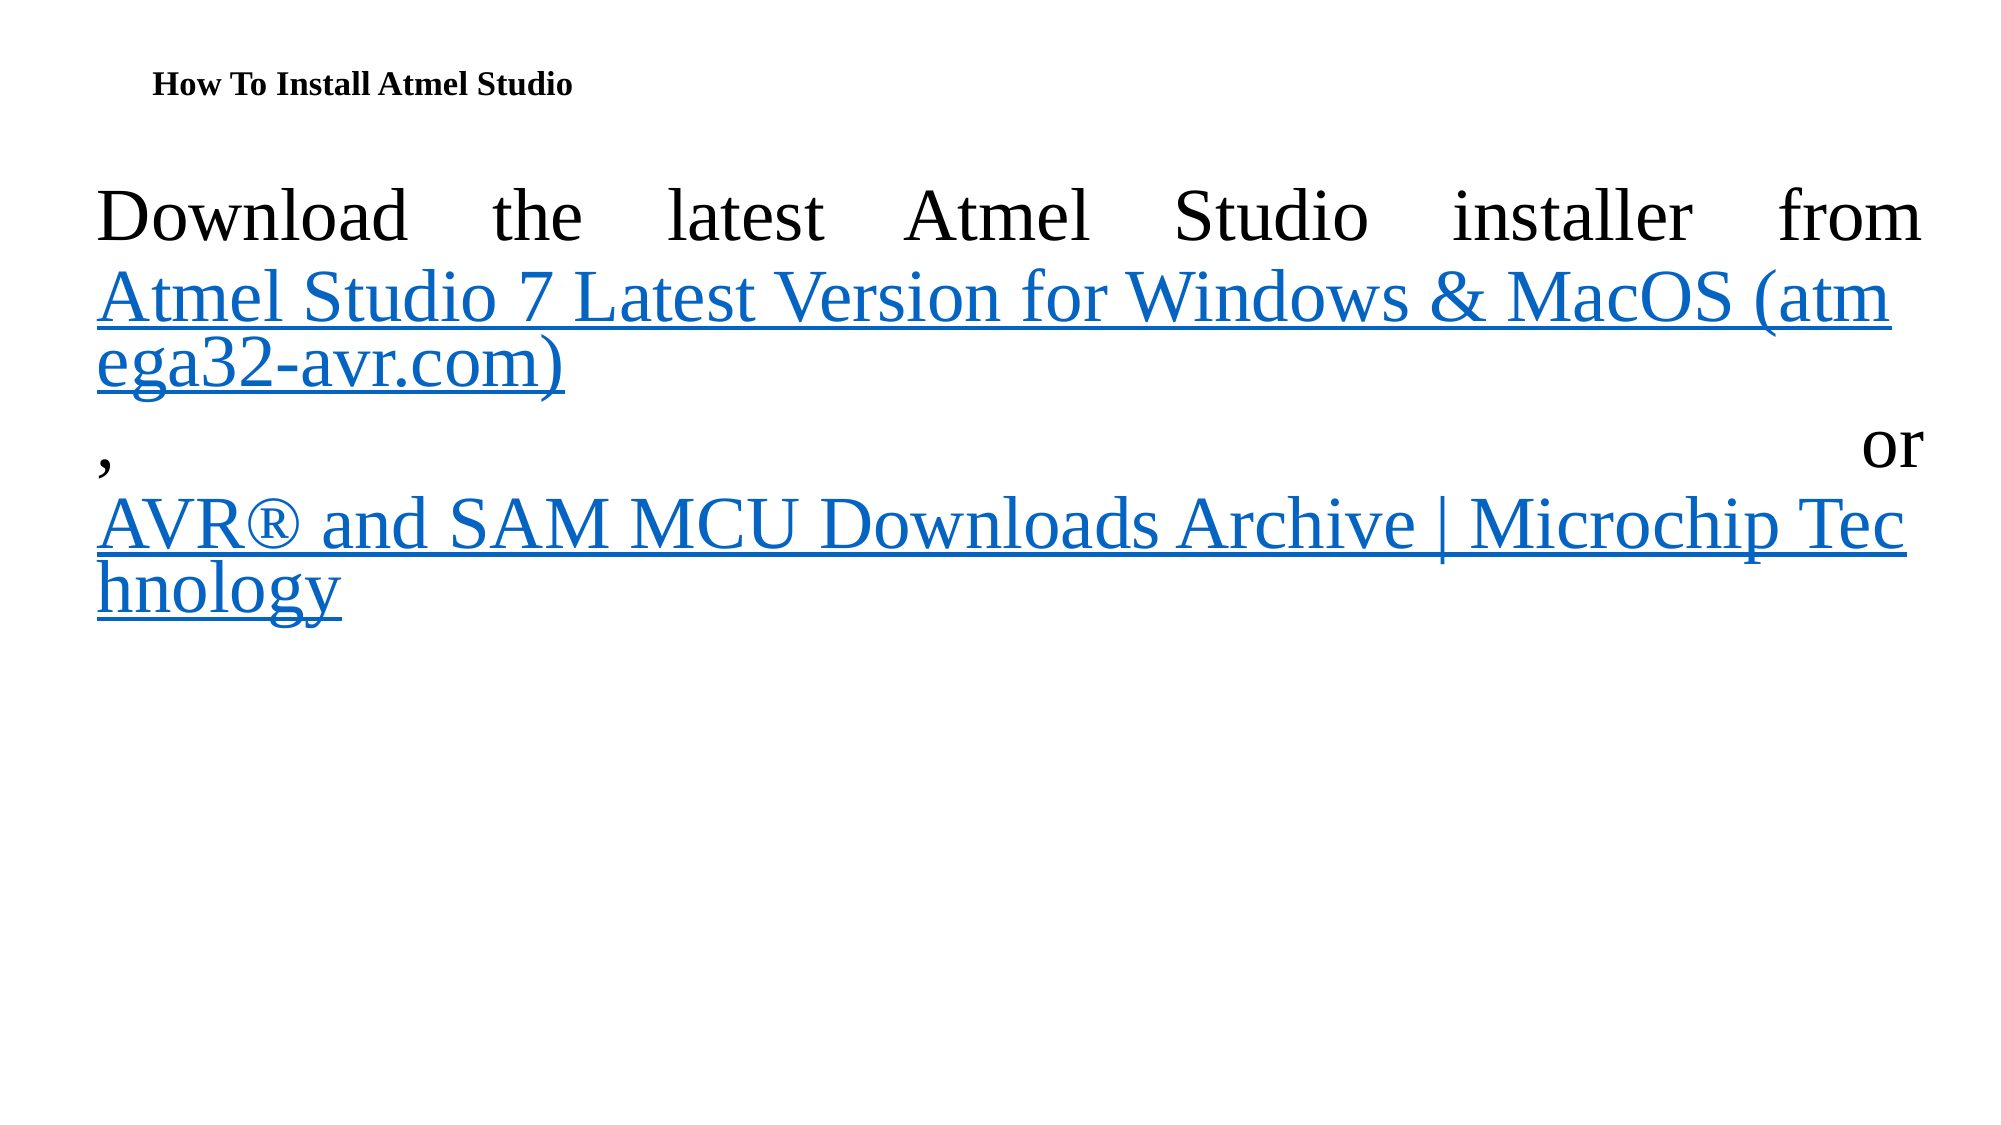

# How To Install Atmel Studio
Download the latest Atmel Studio installer from Atmel Studio 7 Latest Version for Windows & MacOS (atmega32-avr.com), or AVR® and SAM MCU Downloads Archive | Microchip Technology